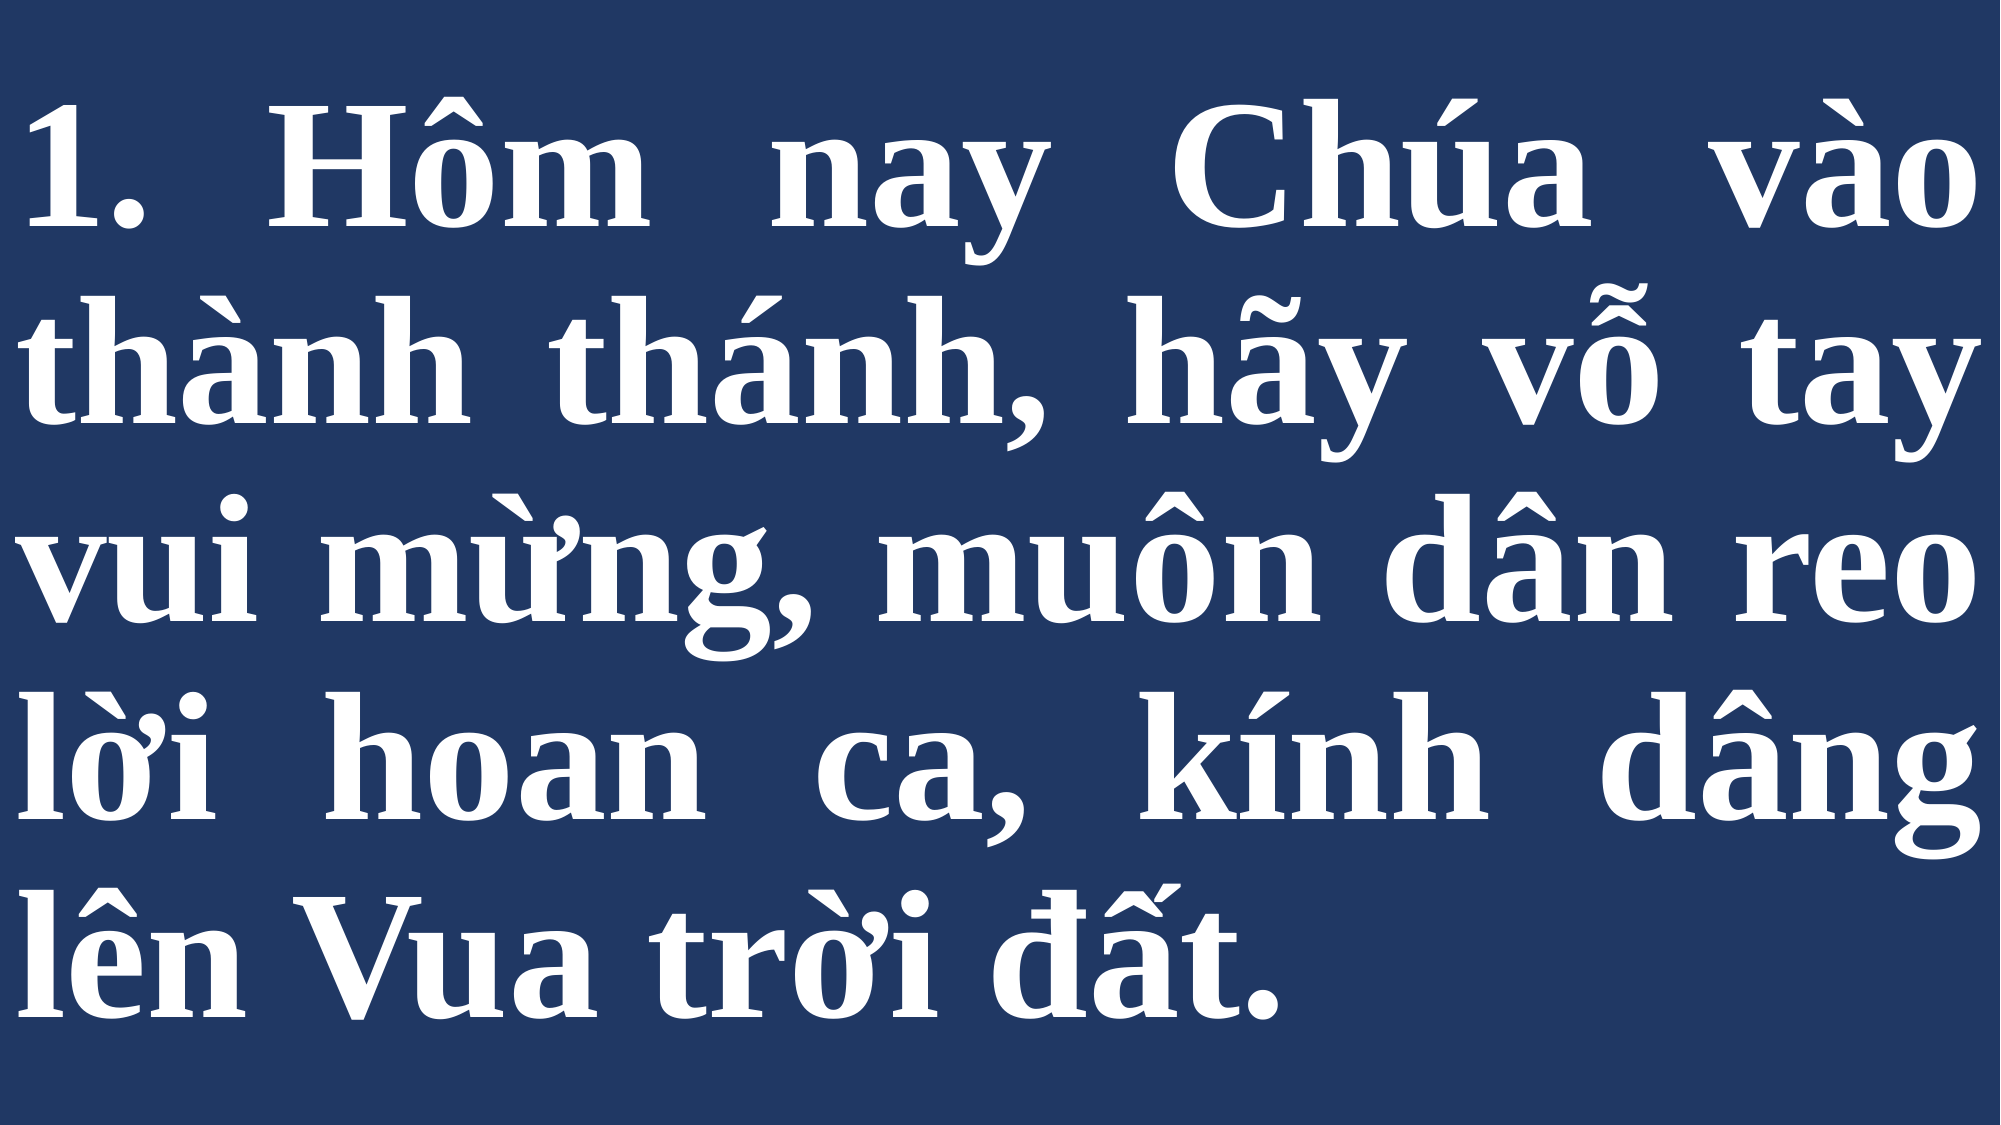

# 1. Hôm nay Chúa vào thành thánh, hãy vỗ tay vui mừng, muôn dân reo lời hoan ca, kính dâng lên Vua trời đất.